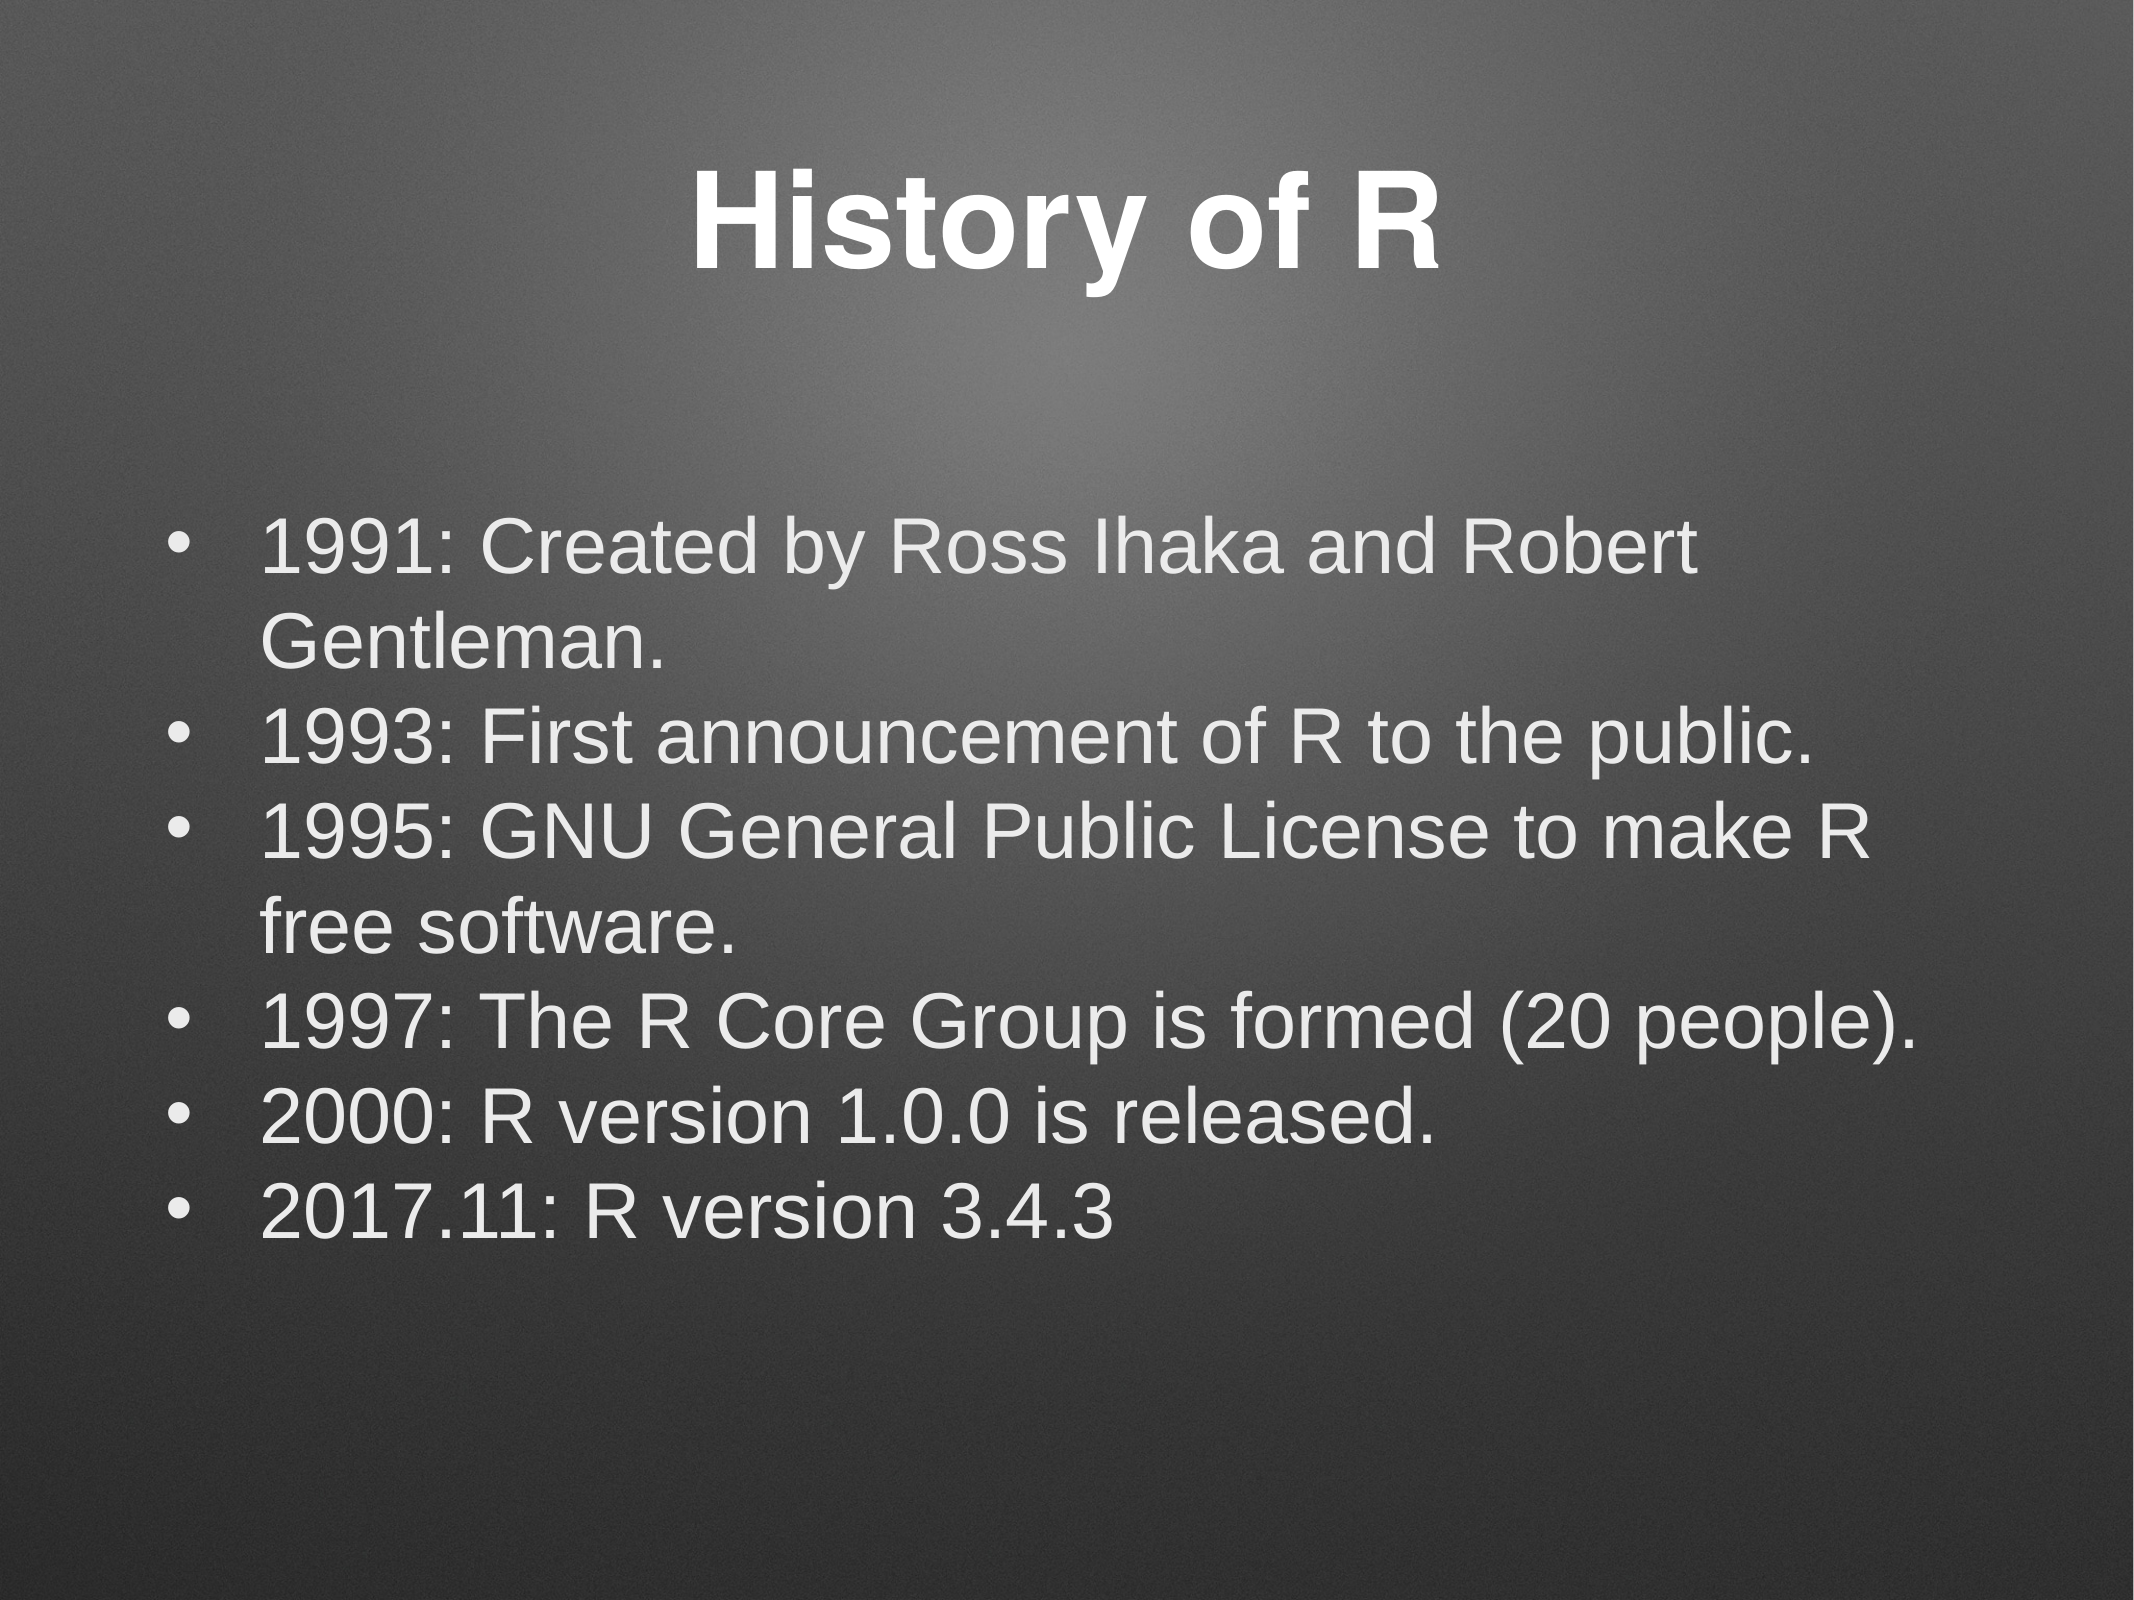

# History of R

1991: Created by Ross Ihaka and Robert Gentleman.
1993: First announcement of R to the public.
1995: GNU General Public License to make R free software.
1997: The R Core Group is formed (20 people).
2000: R version 1.0.0 is released.
2017.11: R version 3.4.3